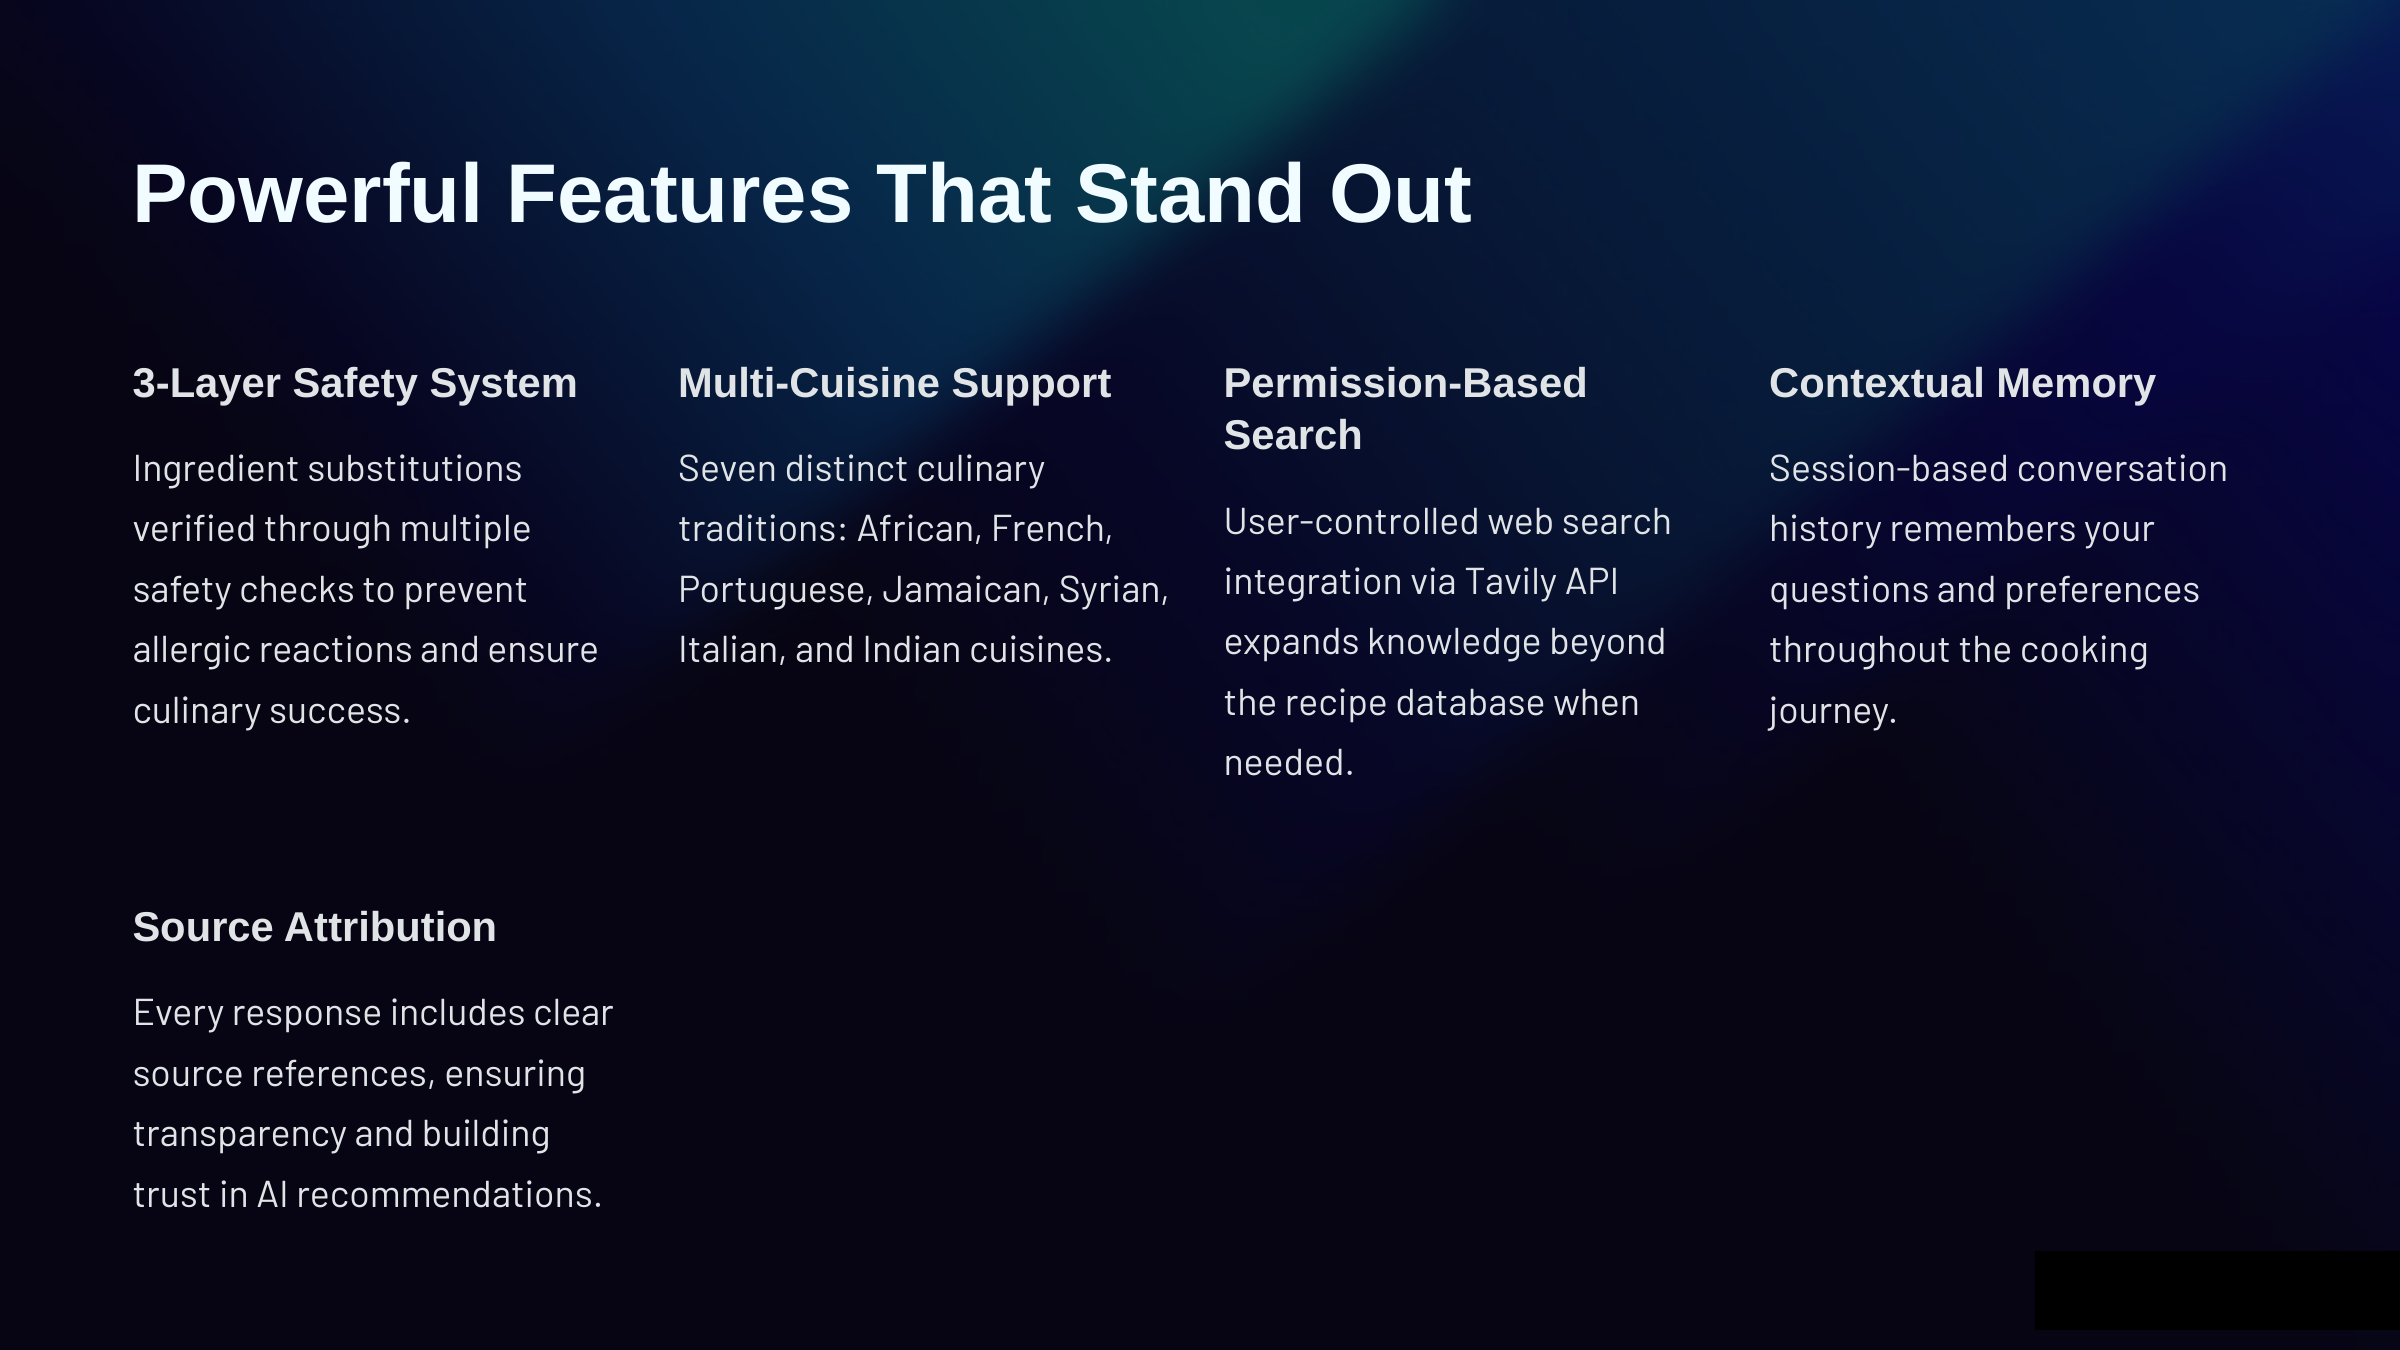

Powerful Features That Stand Out
3-Layer Safety System
Multi-Cuisine Support
Permission-Based Search
Contextual Memory
Ingredient substitutions verified through multiple safety checks to prevent allergic reactions and ensure culinary success.
Seven distinct culinary traditions: African, French, Portuguese, Jamaican, Syrian, Italian, and Indian cuisines.
Session-based conversation history remembers your questions and preferences throughout the cooking journey.
User-controlled web search integration via Tavily API expands knowledge beyond the recipe database when needed.
Source Attribution
Every response includes clear source references, ensuring transparency and building trust in AI recommendations.